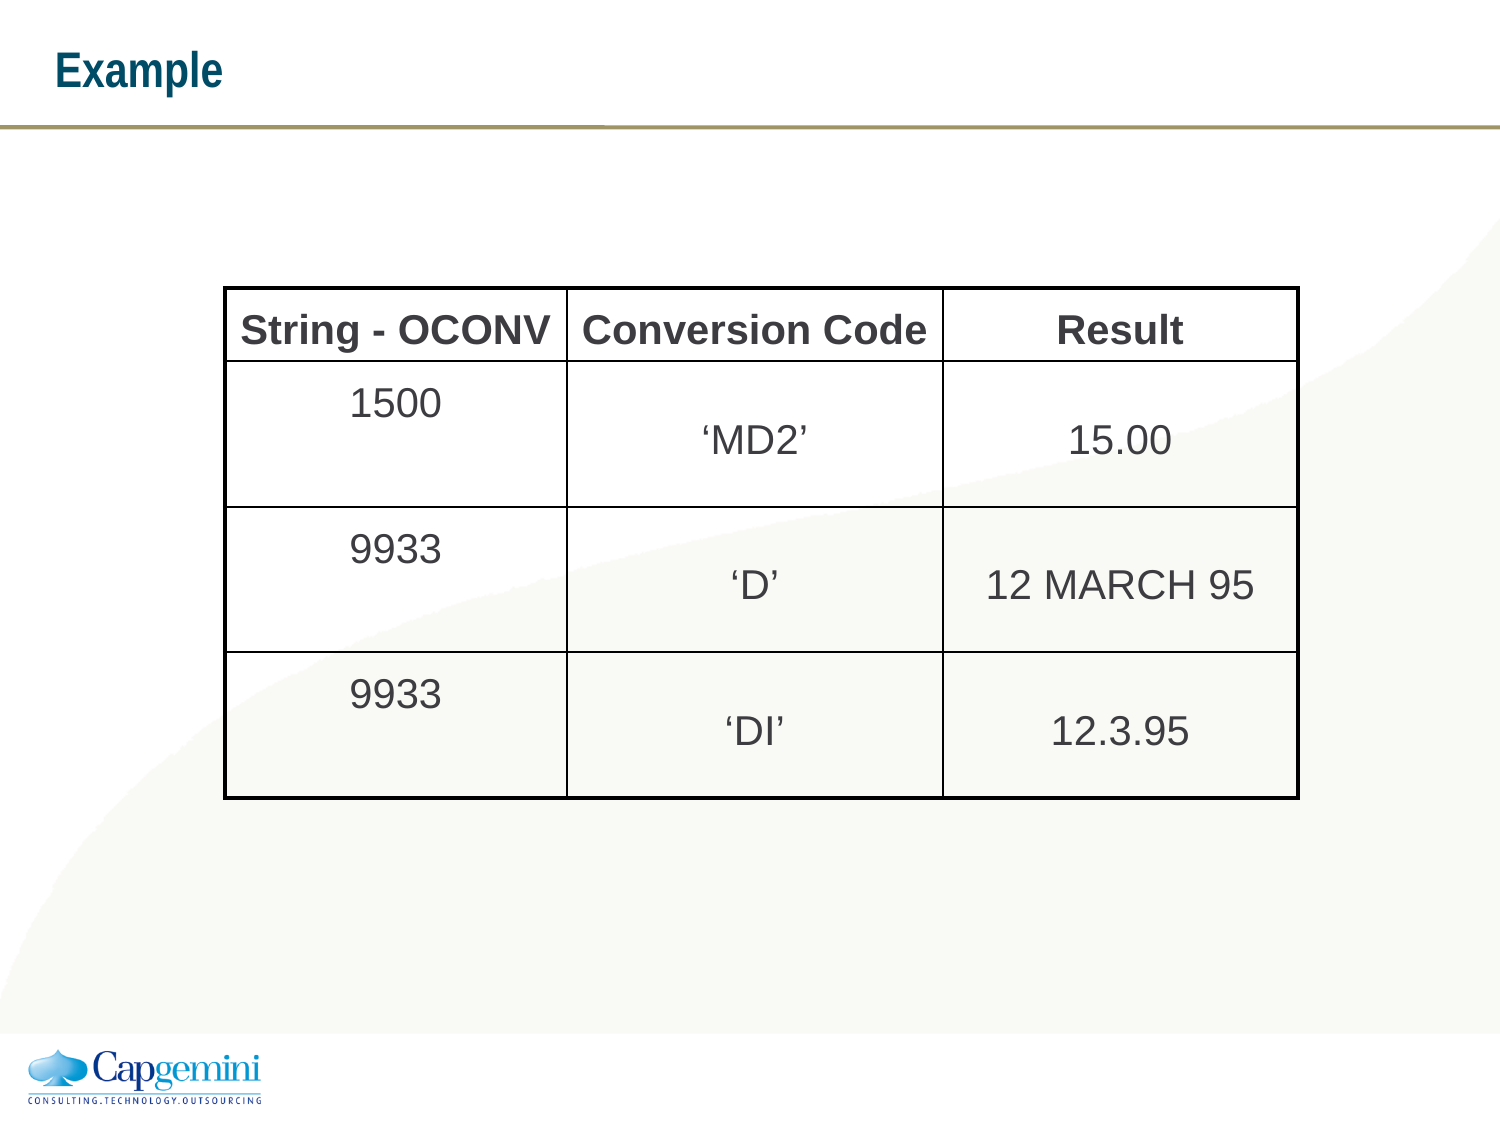

# Example
| String - OCONV | Conversion Code | Result |
| --- | --- | --- |
| 1500 | ‘MD2’ | 15.00 |
| 9933 | ‘D’ | 12 MARCH 95 |
| 9933 | ‘DI’ | 12.3.95 |